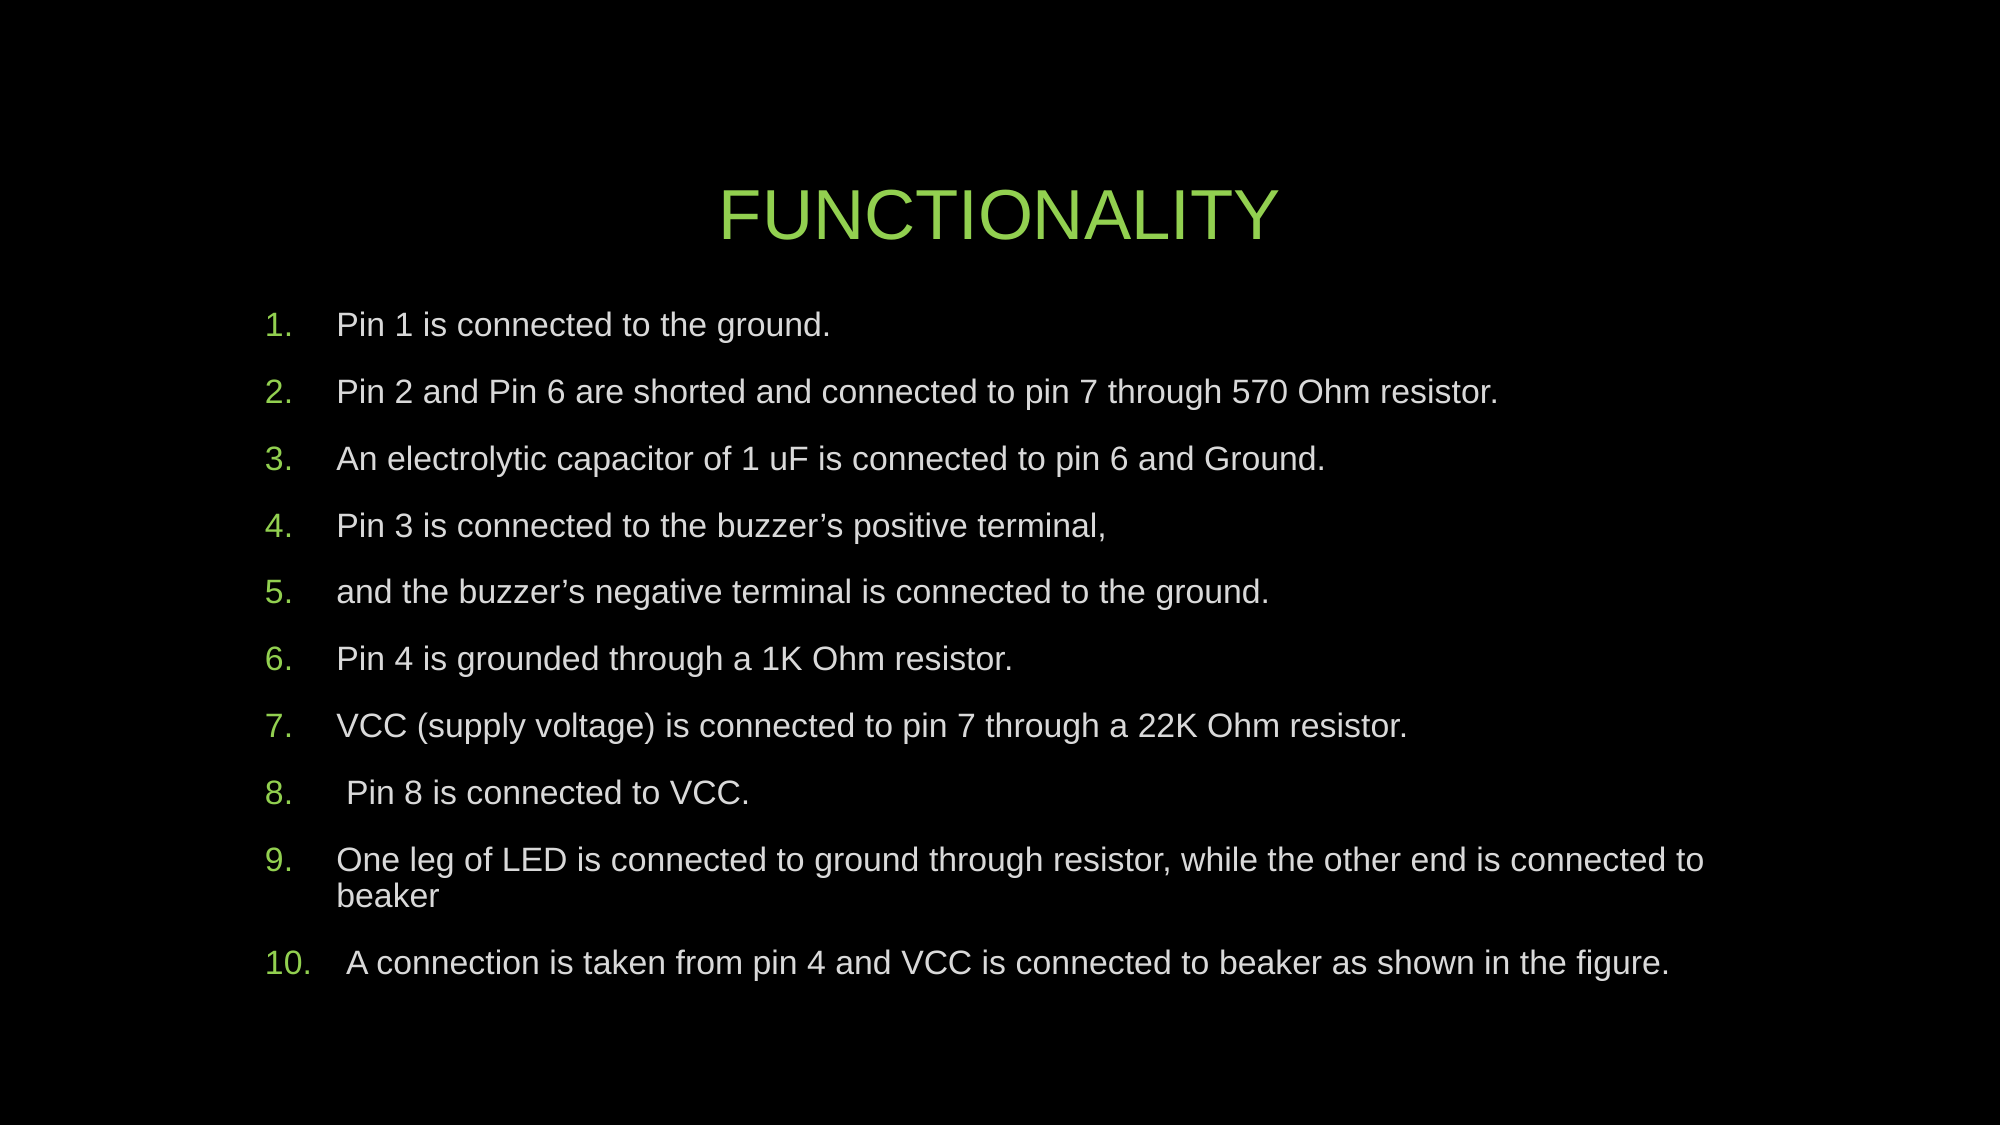

# FUNCTIONALITY
Pin 1 is connected to the ground.
Pin 2 and Pin 6 are shorted and connected to pin 7 through 570 Ohm resistor.
An electrolytic capacitor of 1 uF is connected to pin 6 and Ground.
Pin 3 is connected to the buzzer’s positive terminal,
and the buzzer’s negative terminal is connected to the ground.
Pin 4 is grounded through a 1K Ohm resistor.
VCC (supply voltage) is connected to pin 7 through a 22K Ohm resistor.
 Pin 8 is connected to VCC.
One leg of LED is connected to ground through resistor, while the other end is connected to beaker
 A connection is taken from pin 4 and VCC is connected to beaker as shown in the figure.